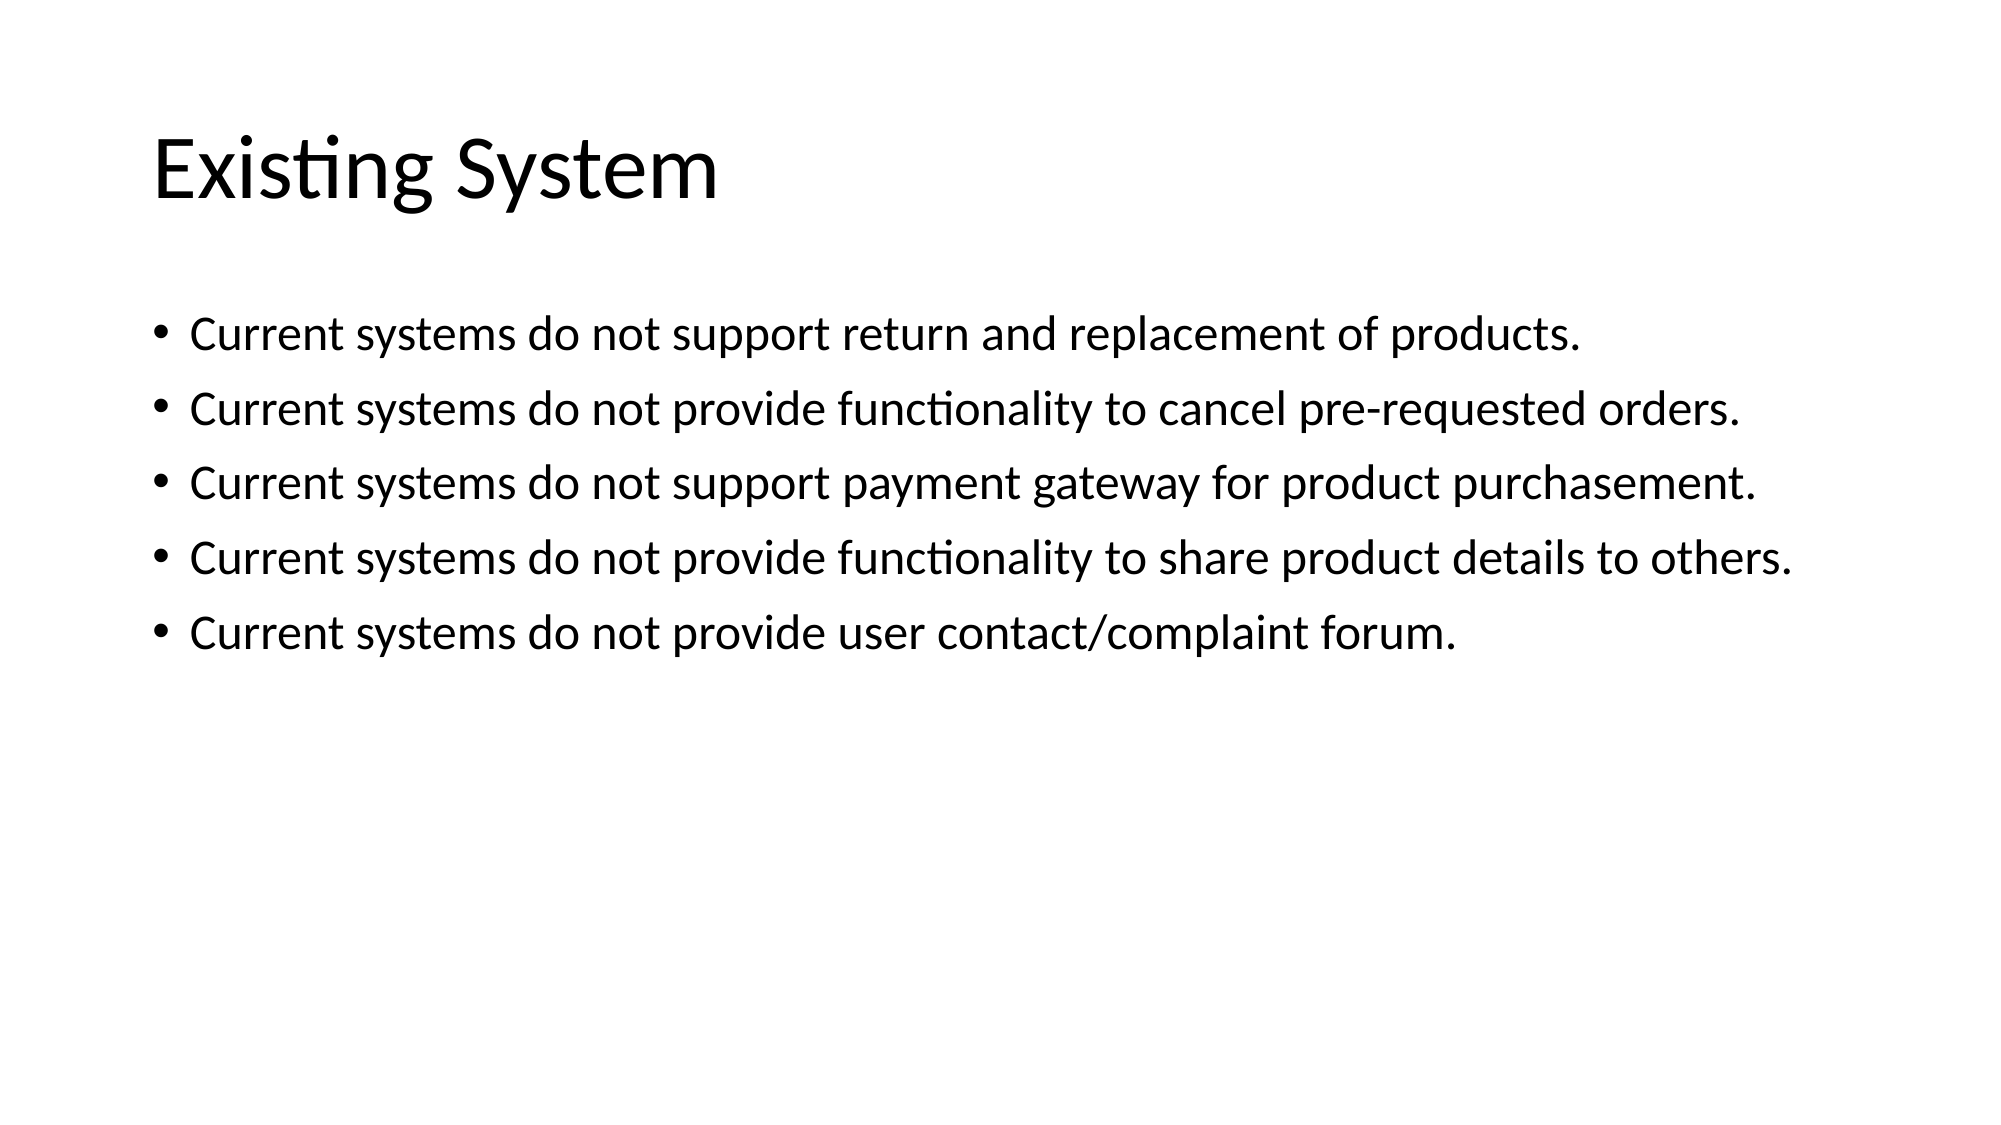

# Existing System
Current systems do not support return and replacement of products.
Current systems do not provide functionality to cancel pre-requested orders.
Current systems do not support payment gateway for product purchasement.
Current systems do not provide functionality to share product details to others.
Current systems do not provide user contact/complaint forum.